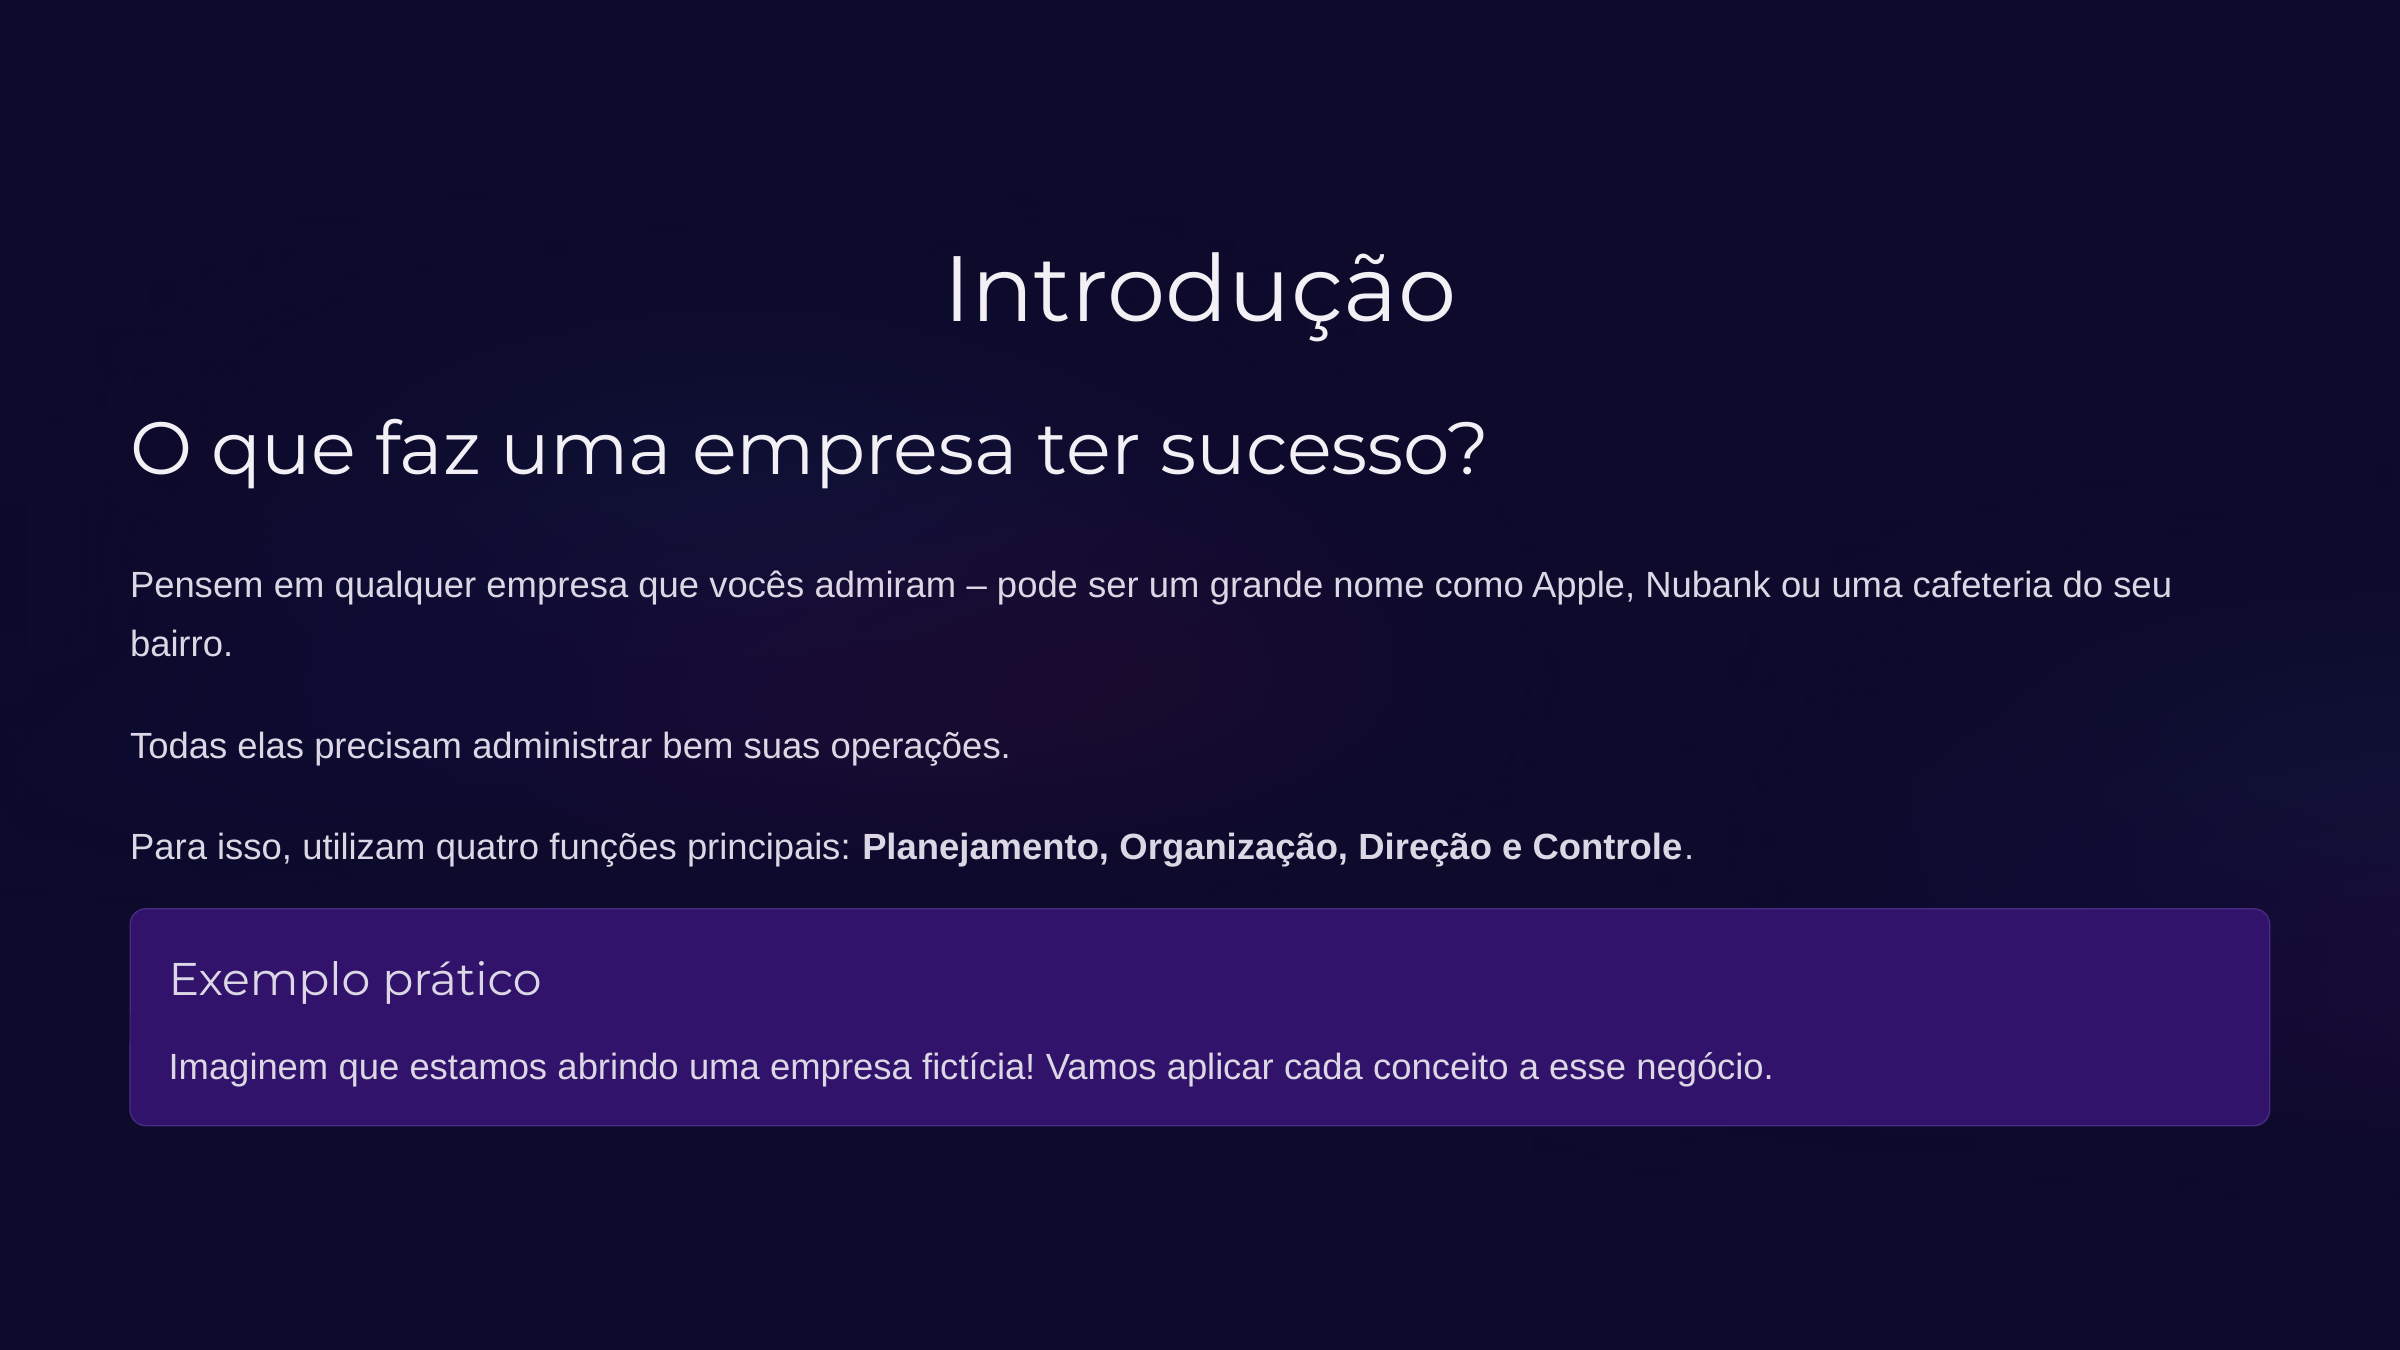

Introdução
O que faz uma empresa ter sucesso?
Pensem em qualquer empresa que vocês admiram – pode ser um grande nome como Apple, Nubank ou uma cafeteria do seu bairro.
Todas elas precisam administrar bem suas operações.
Para isso, utilizam quatro funções principais: Planejamento, Organização, Direção e Controle.

Exemplo prático
Imaginem que estamos abrindo uma empresa fictícia! Vamos aplicar cada conceito a esse negócio.